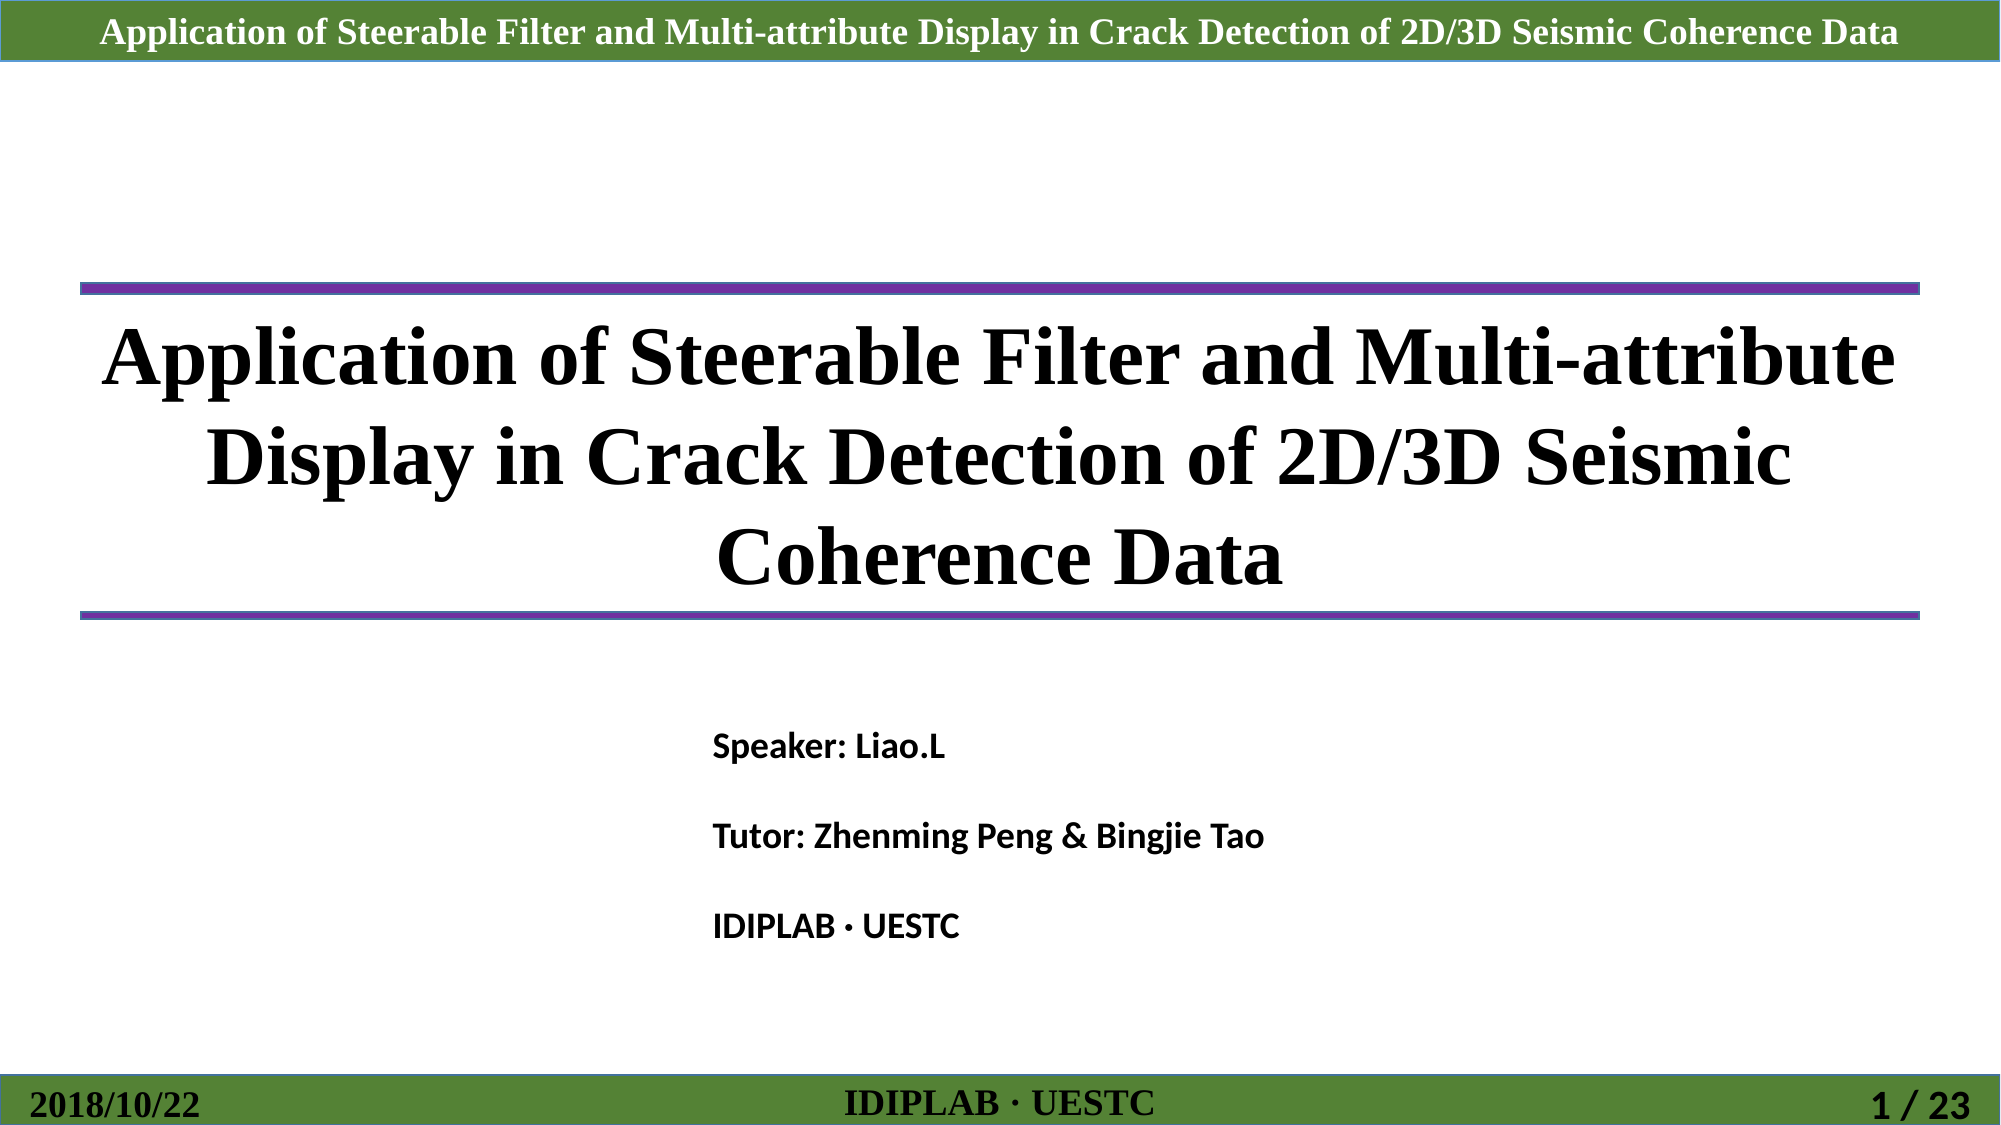

Application of Steerable Filter and Multi-attribute Display in Crack Detection of 2D/3D Seismic Coherence Data

Speaker: Liao.L
Tutor: Zhenming Peng & Bingjie Tao
IDIPLAB · UESTC
IDIPLAB · UESTC
2018/10/22
1 / 23